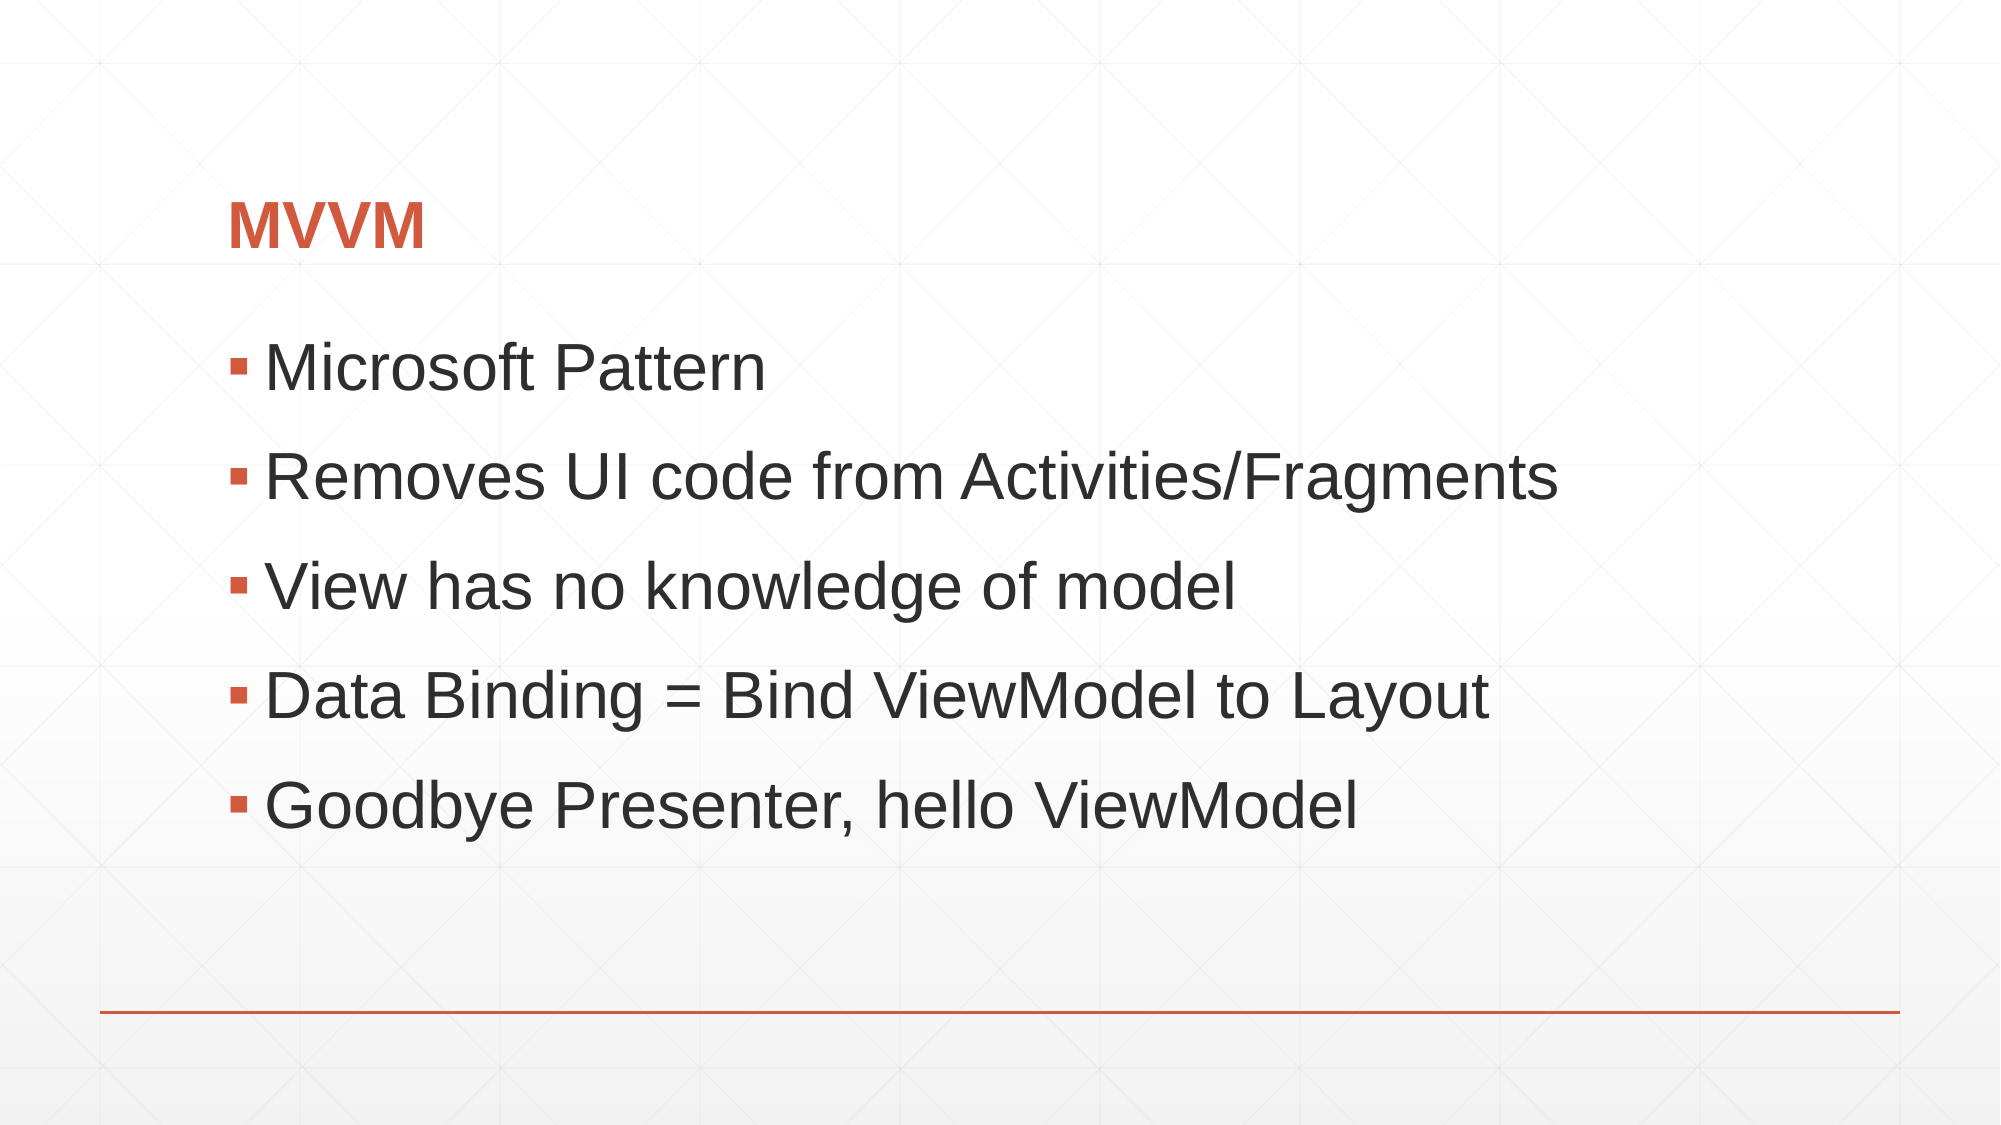

# MVVM
Microsoft Pattern
Removes UI code from Activities/Fragments
View has no knowledge of model
Data Binding = Bind ViewModel to Layout
Goodbye Presenter, hello ViewModel